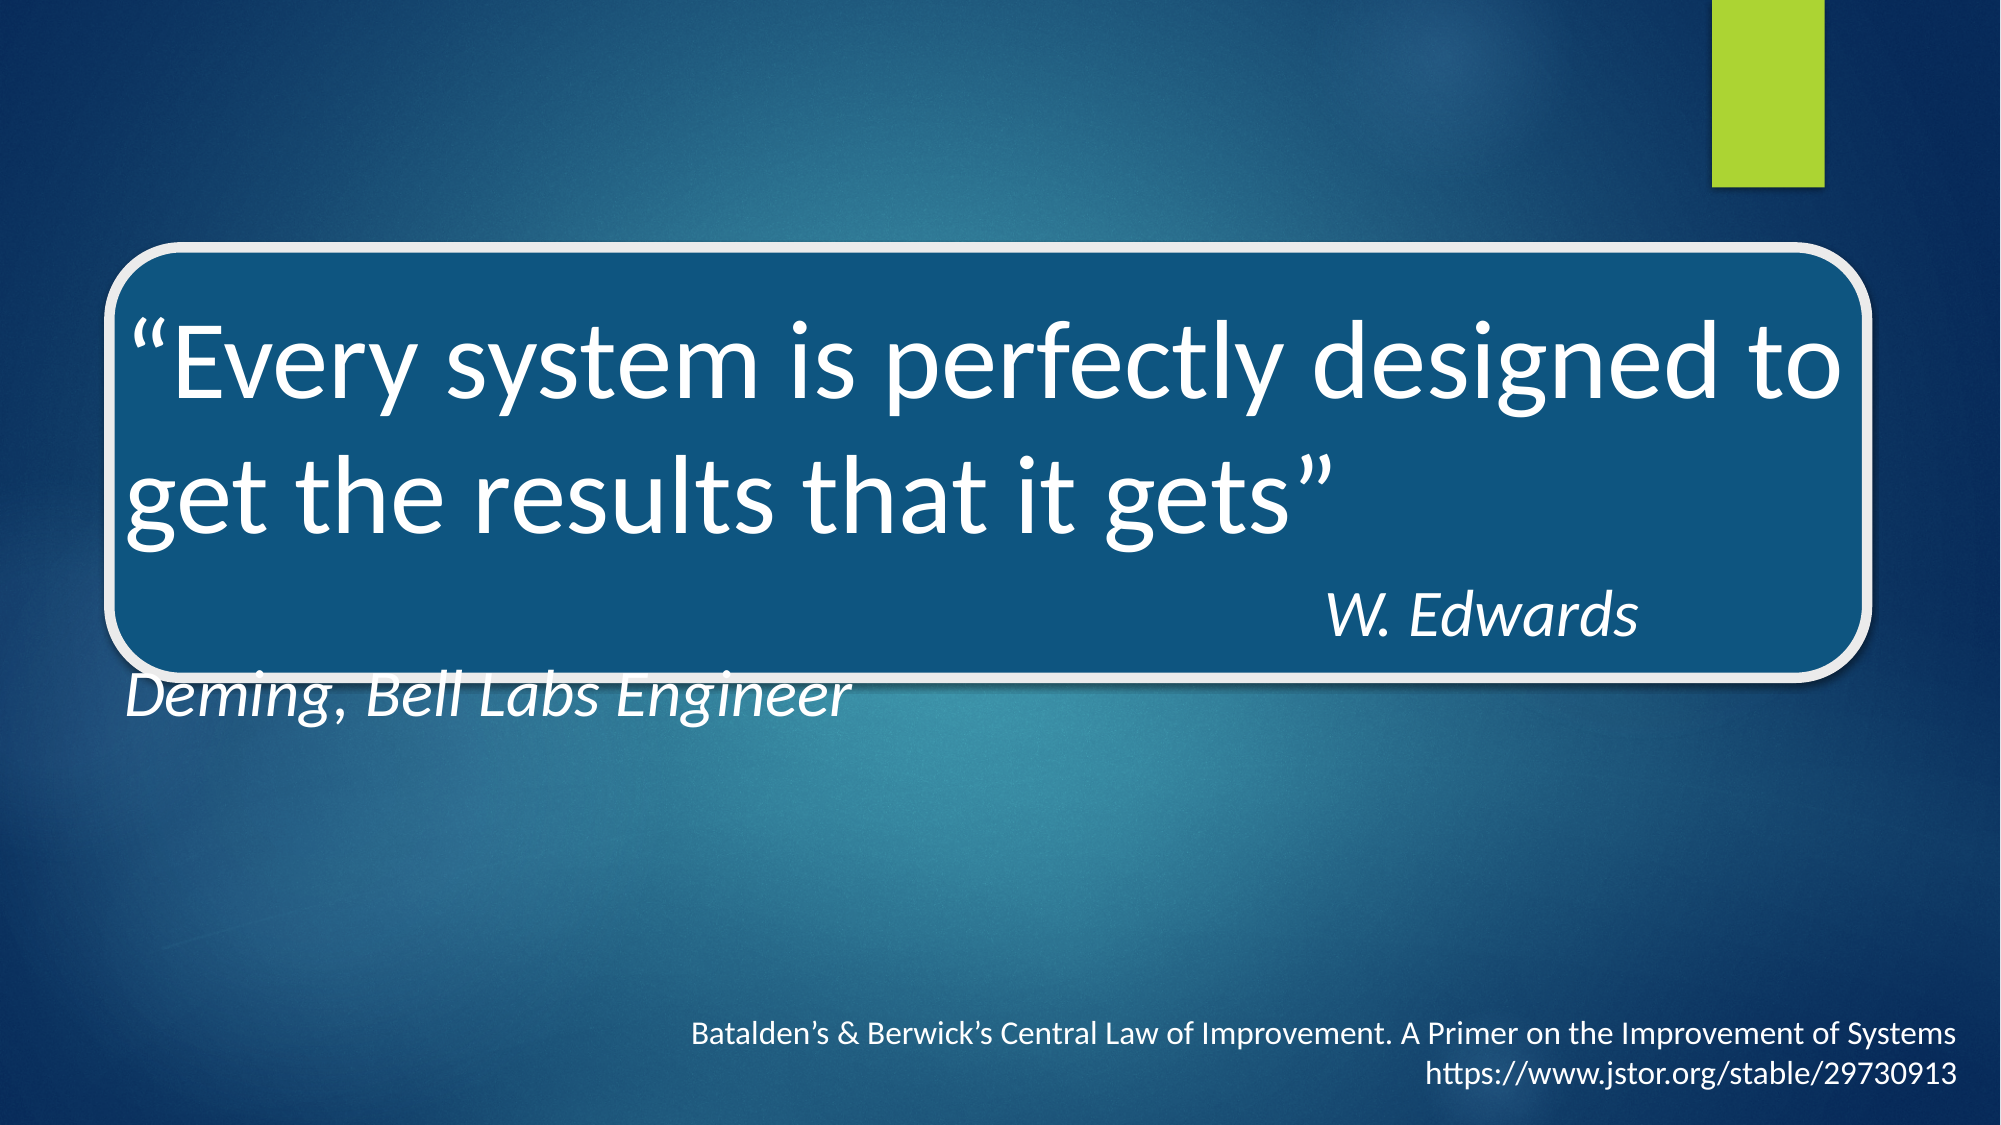

“Every system is perfectly designed to get the results that it gets”
								W. Edwards Deming, Bell Labs Engineer

Batalden’s & Berwick’s Central Law of Improvement. A Primer on the Improvement of Systems
https://www.jstor.org/stable/29730913